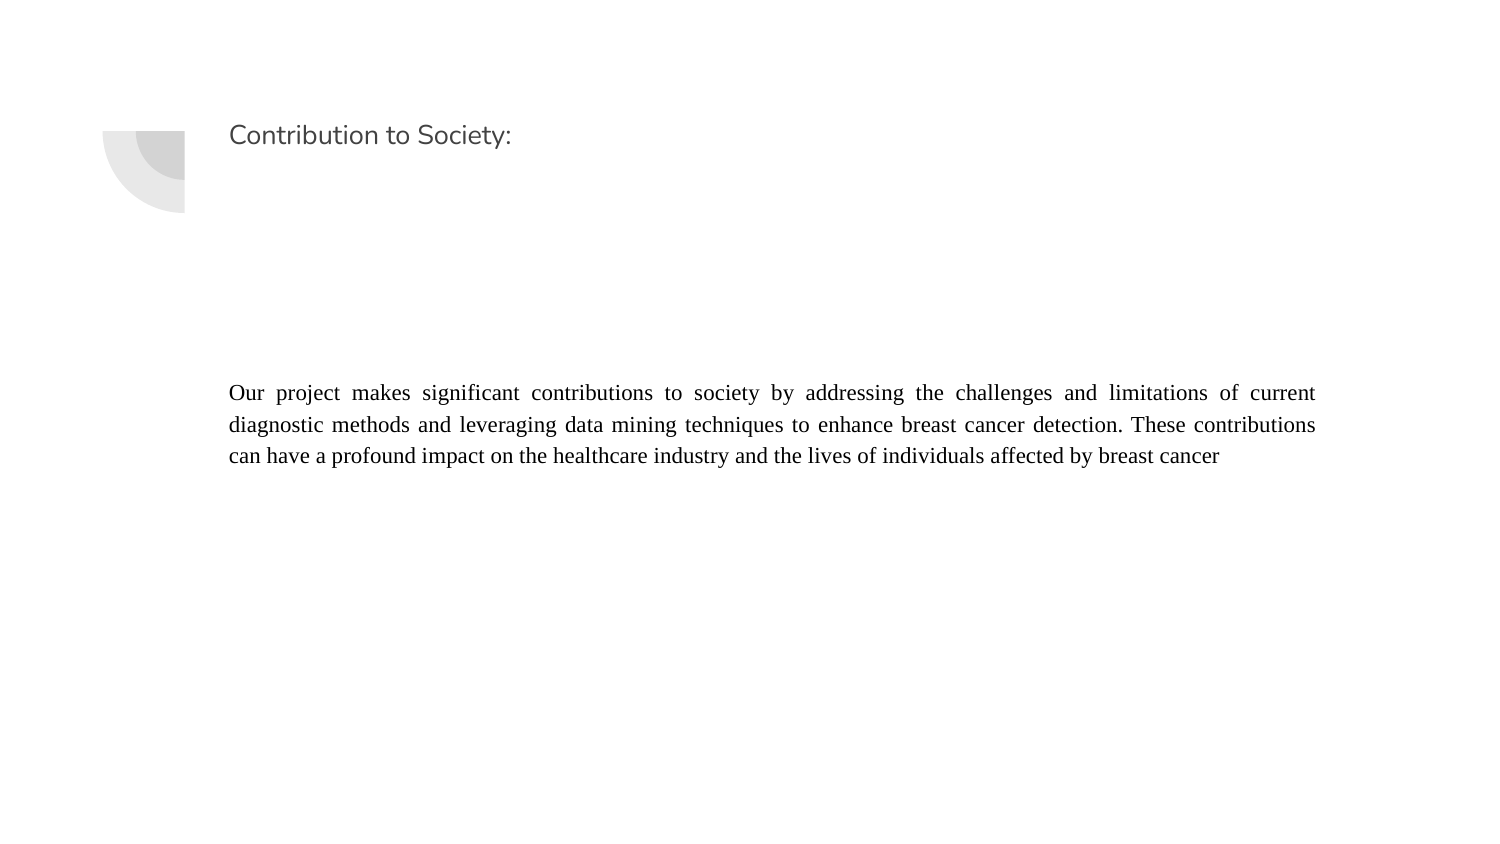

# Contribution to Society:

Our project makes significant contributions to society by addressing the challenges and limitations of current diagnostic methods and leveraging data mining techniques to enhance breast cancer detection. These contributions can have a profound impact on the healthcare industry and the lives of individuals affected by breast cancer